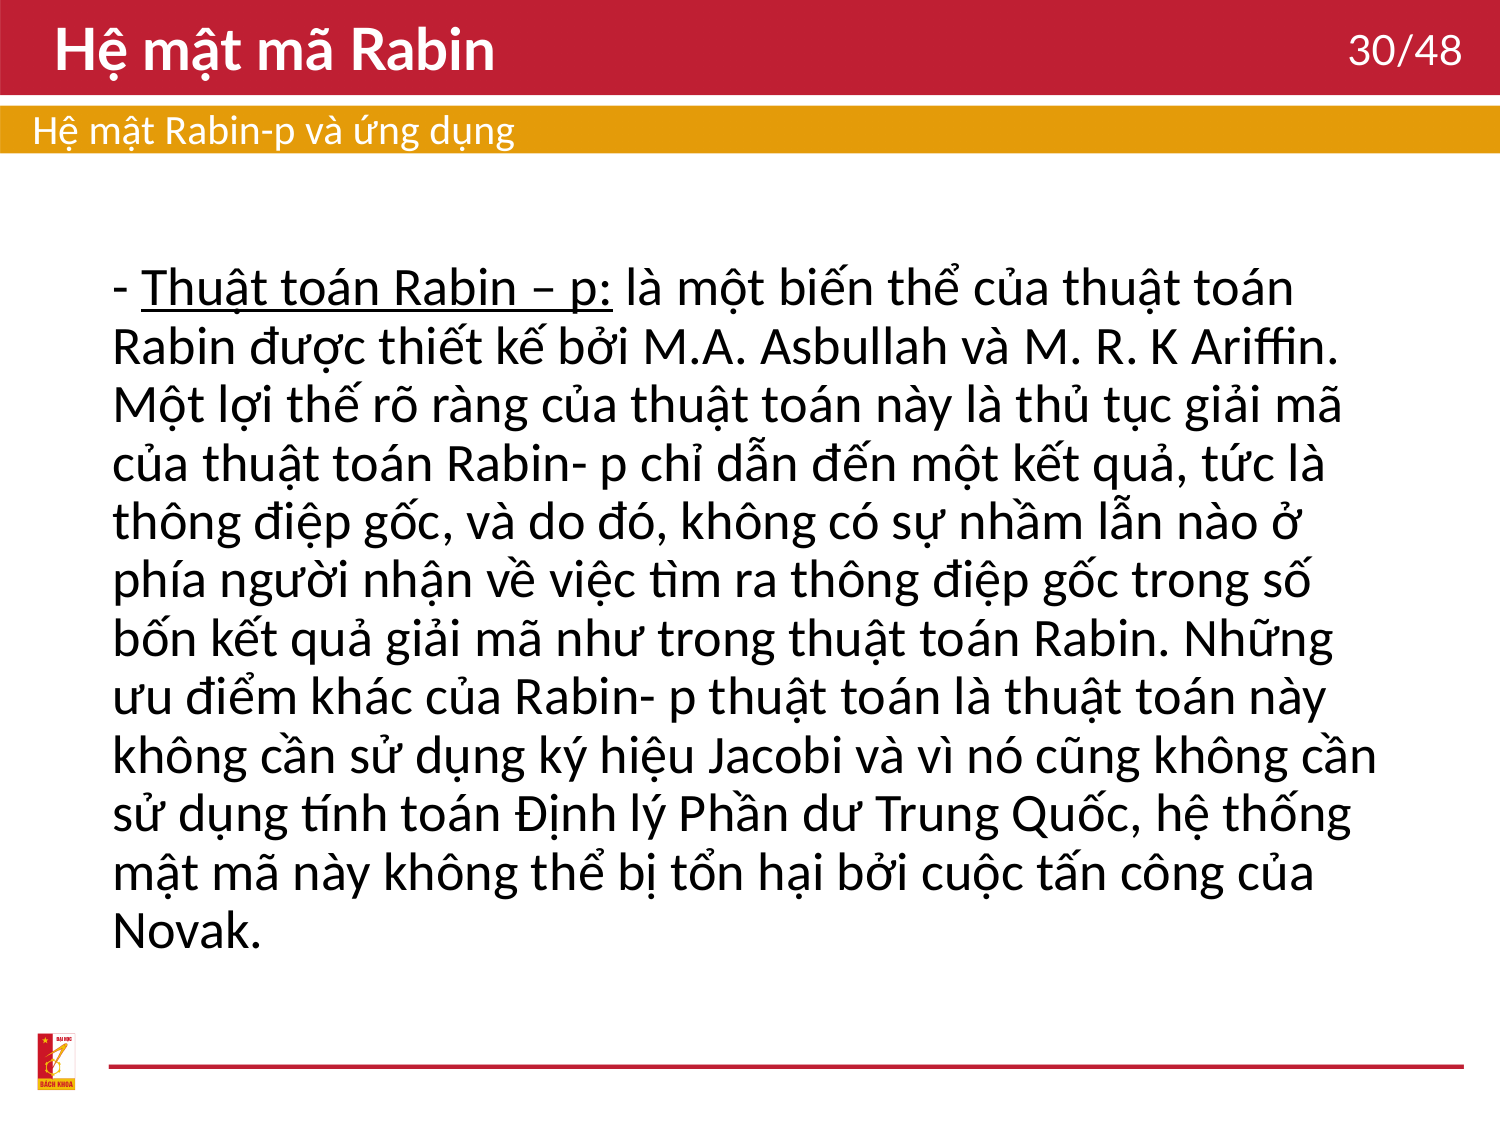

# Hệ mật mã Rabin
30/48
Hệ mật Rabin-p và ứng dụng
- Thuật toán Rabin – p: là một biến thể của thuật toán Rabin được thiết kế bởi M.A. Asbullah và M. R. K Ariffin. Một lợi thế rõ ràng của thuật toán này là thủ tục giải mã của thuật toán Rabin- p chỉ dẫn đến một kết quả, tức là thông điệp gốc, và do đó, không có sự nhầm lẫn nào ở phía người nhận về việc tìm ra thông điệp gốc trong số bốn kết quả giải mã như trong thuật toán Rabin. Những ưu điểm khác của Rabin- p thuật toán là thuật toán này không cần sử dụng ký hiệu Jacobi và vì nó cũng không cần sử dụng tính toán Định lý Phần dư Trung Quốc, hệ thống mật mã này không thể bị tổn hại bởi cuộc tấn công của Novak.